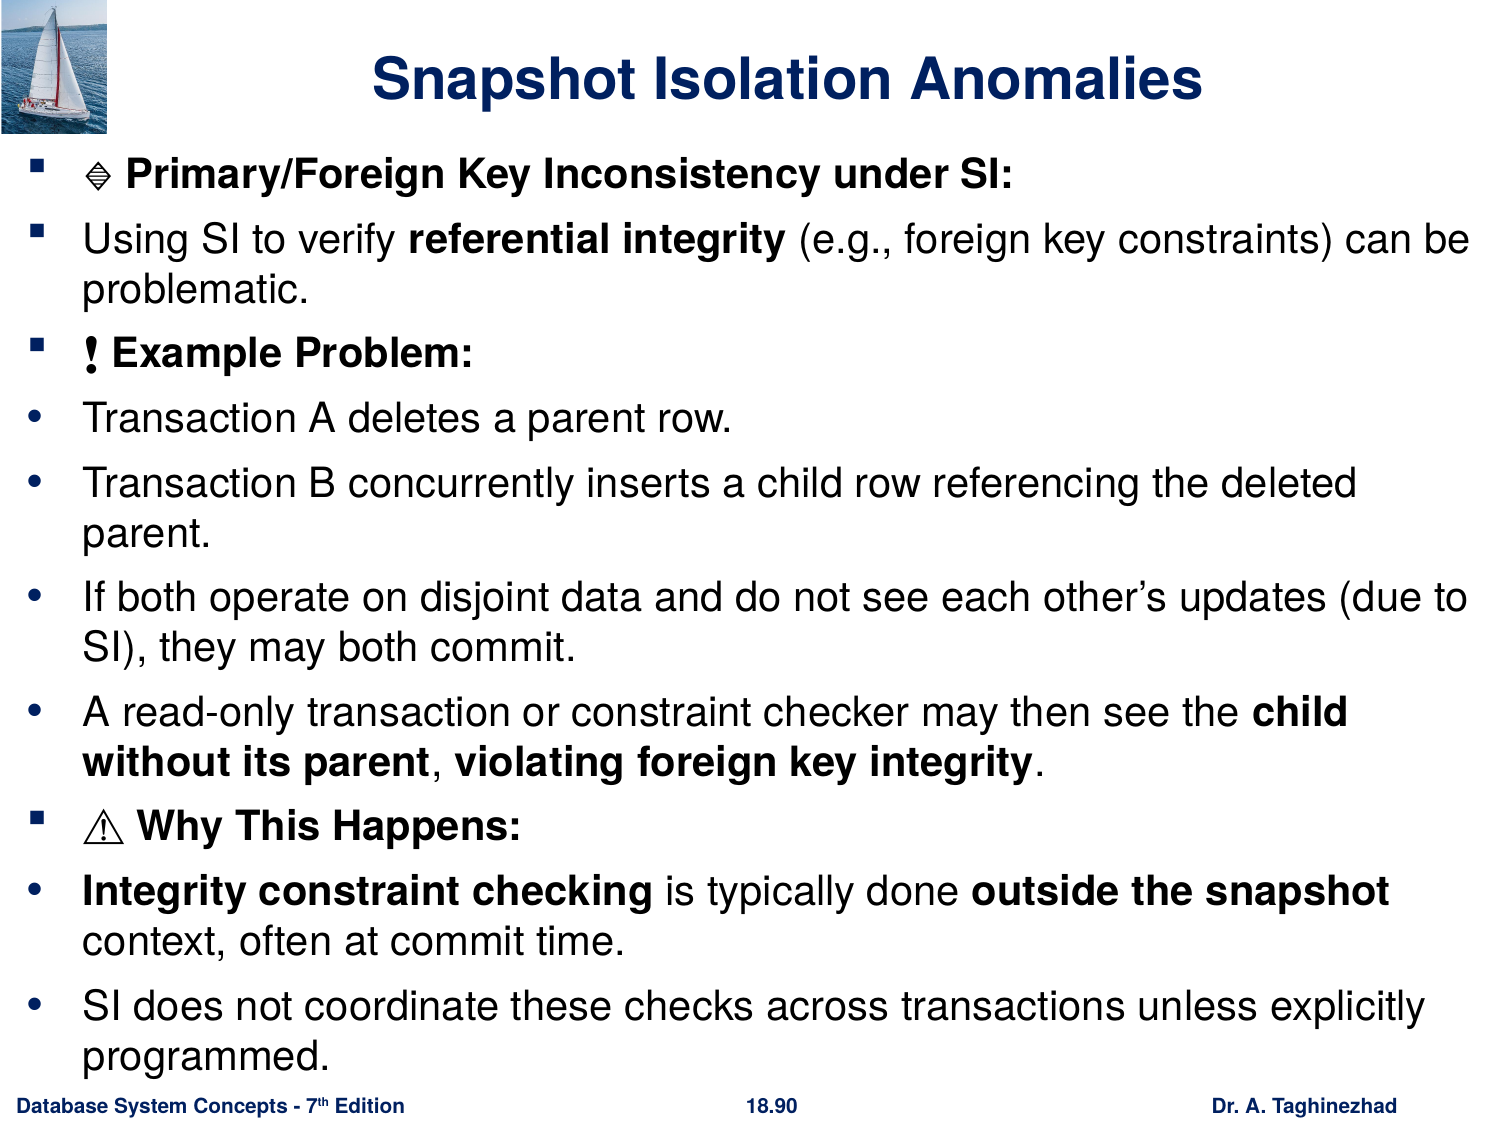

# Snapshot Isolation Anomalies
🔹 Primary/Foreign Key Inconsistency under SI:
Using SI to verify referential integrity (e.g., foreign key constraints) can be problematic.
❗ Example Problem:
Transaction A deletes a parent row.
Transaction B concurrently inserts a child row referencing the deleted parent.
If both operate on disjoint data and do not see each other’s updates (due to SI), they may both commit.
A read-only transaction or constraint checker may then see the child without its parent, violating foreign key integrity.
⚠️ Why This Happens:
Integrity constraint checking is typically done outside the snapshot context, often at commit time.
SI does not coordinate these checks across transactions unless explicitly programmed.